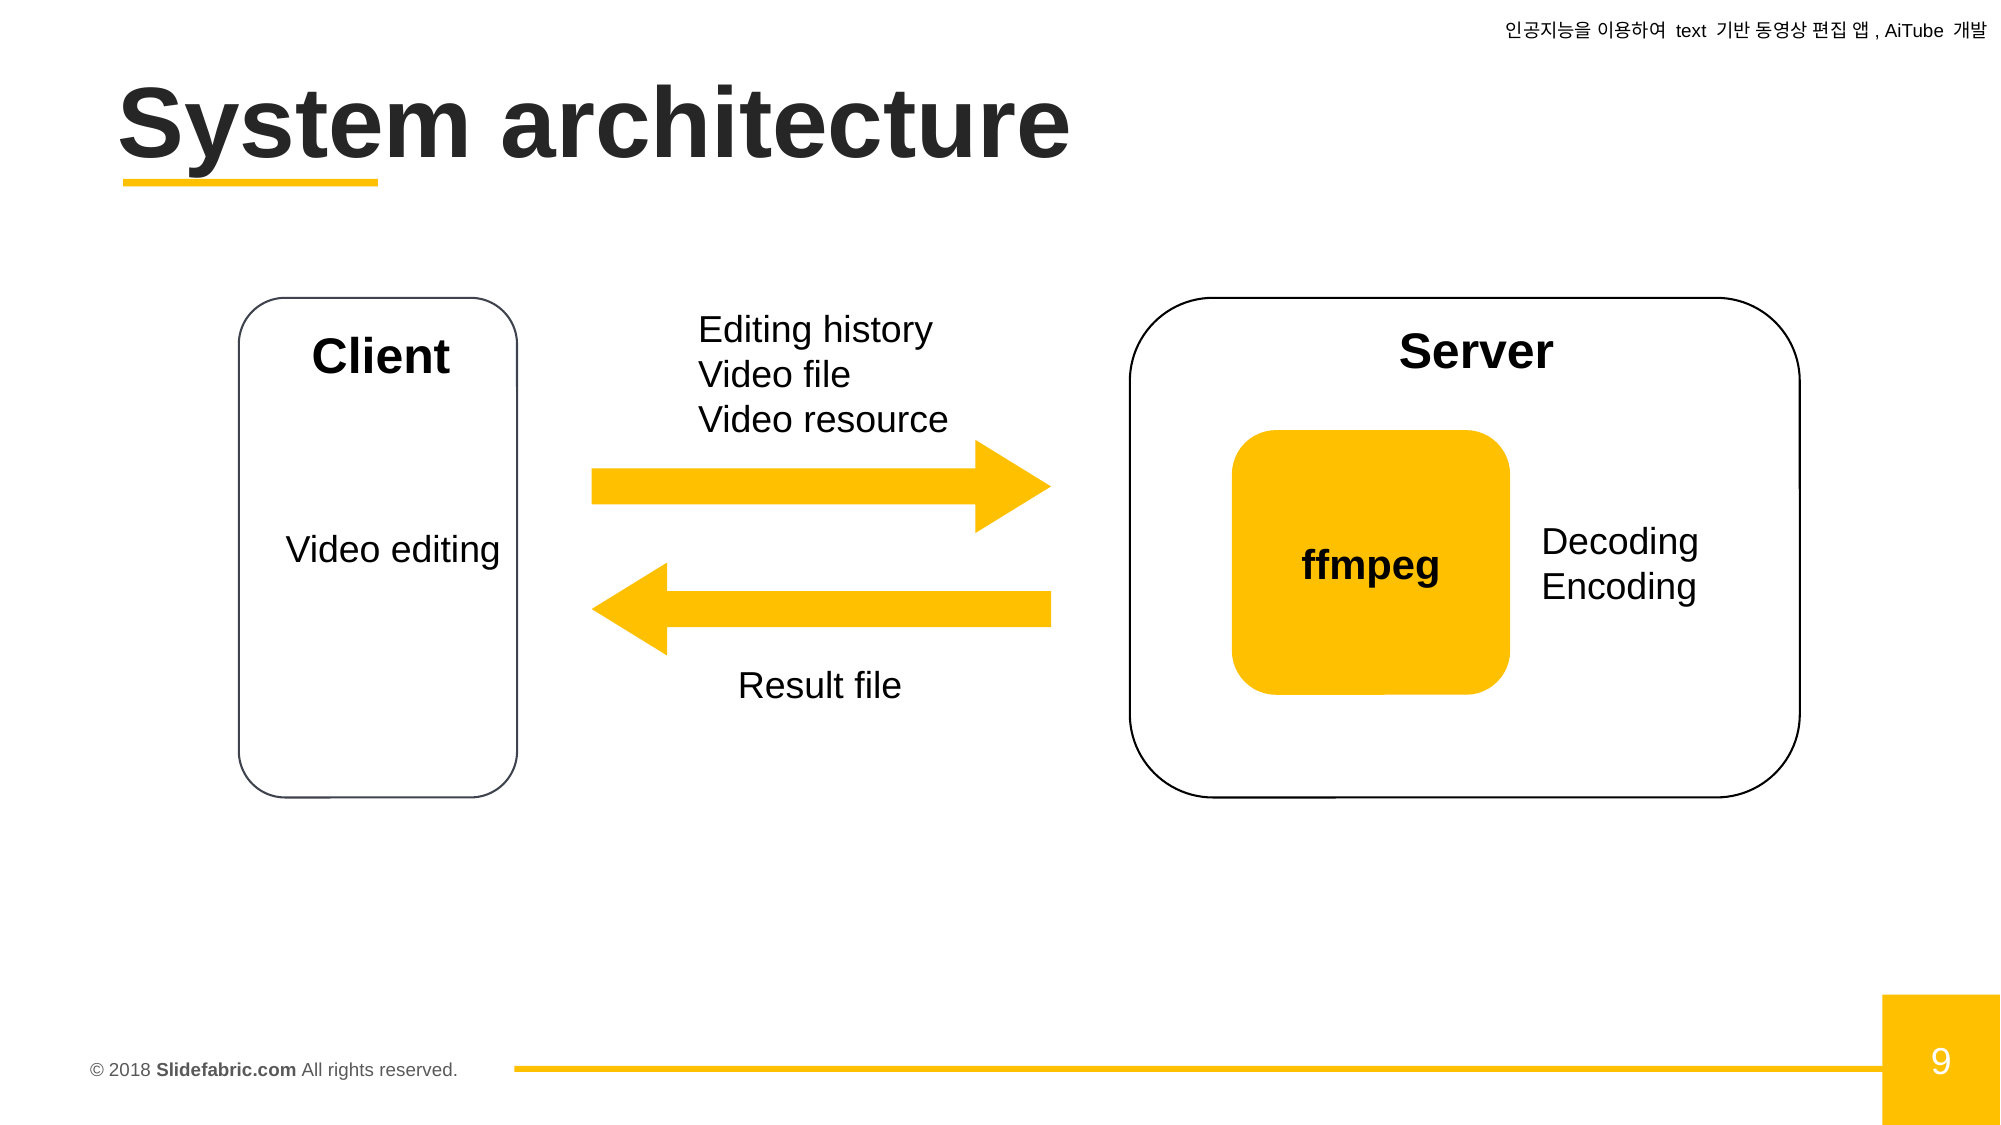

System architecture

Editing history
Video file
Video resource
Client

Video editing

Result file

Server
ffmpeg
Decoding
Encoding